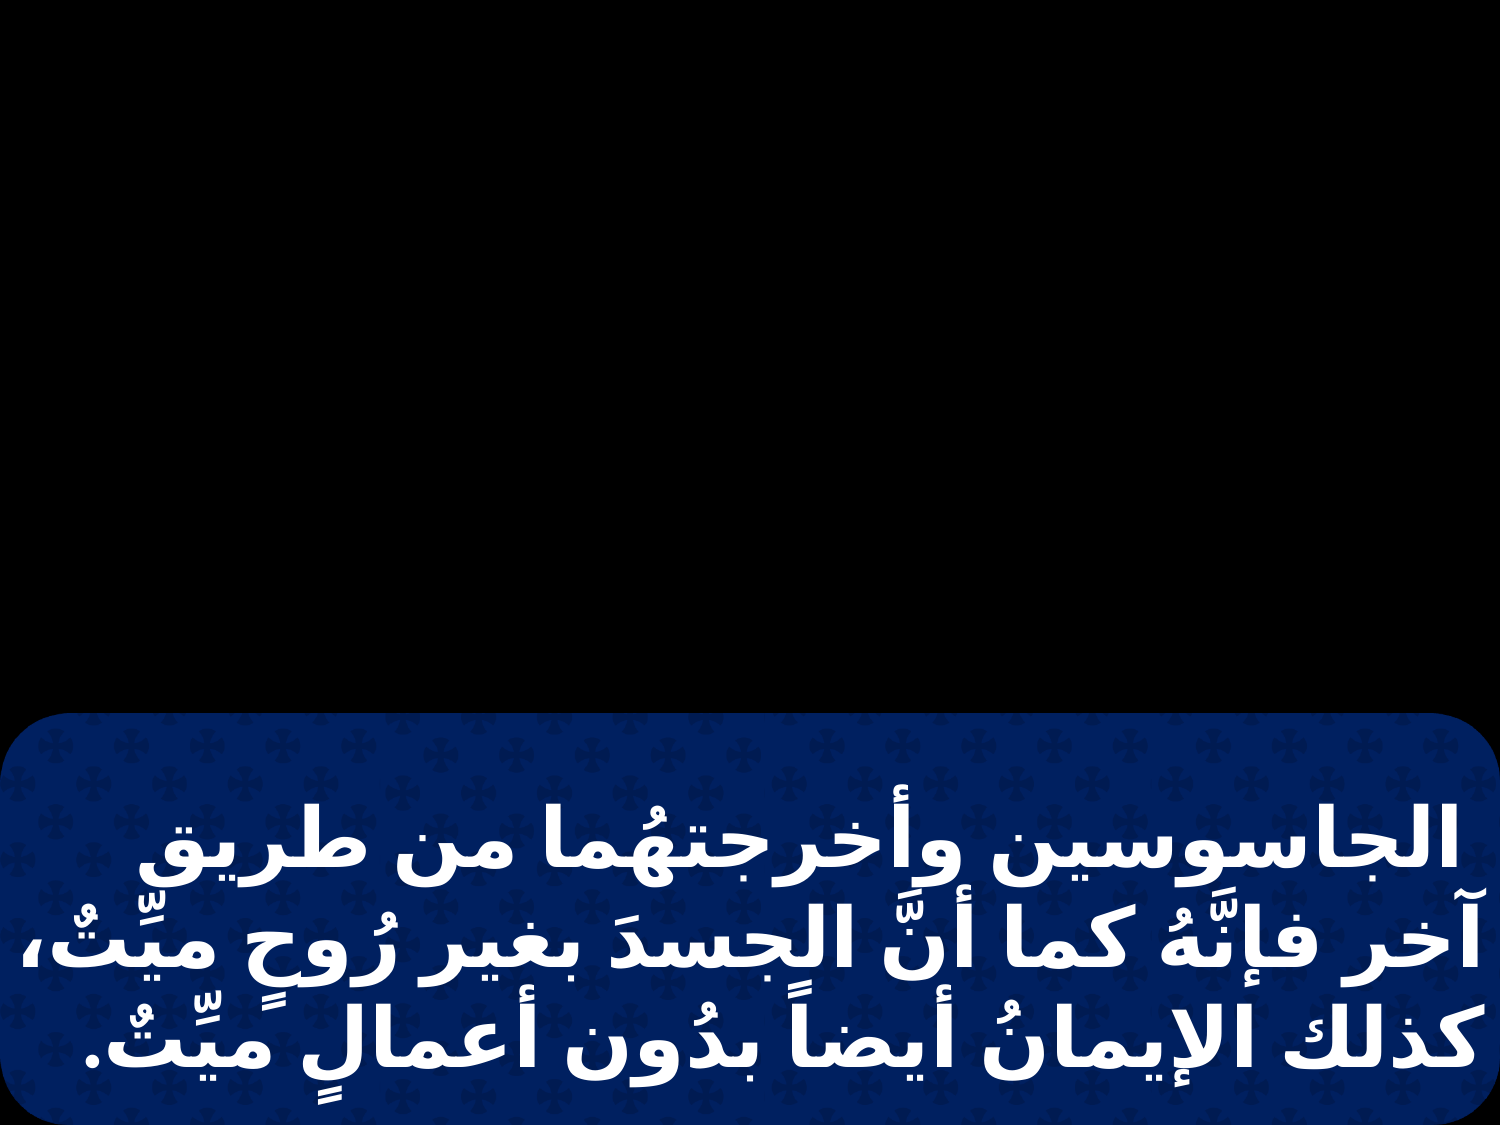

الجاسوسين وأخرجتهُما من طريق آخر فإنَّهُ كما أنَّ الجسدَ بغير رُوحٍ ميِّتٌ، كذلك الإيمانُ أيضاً بدُون أعمالٍ ميِّتٌ.